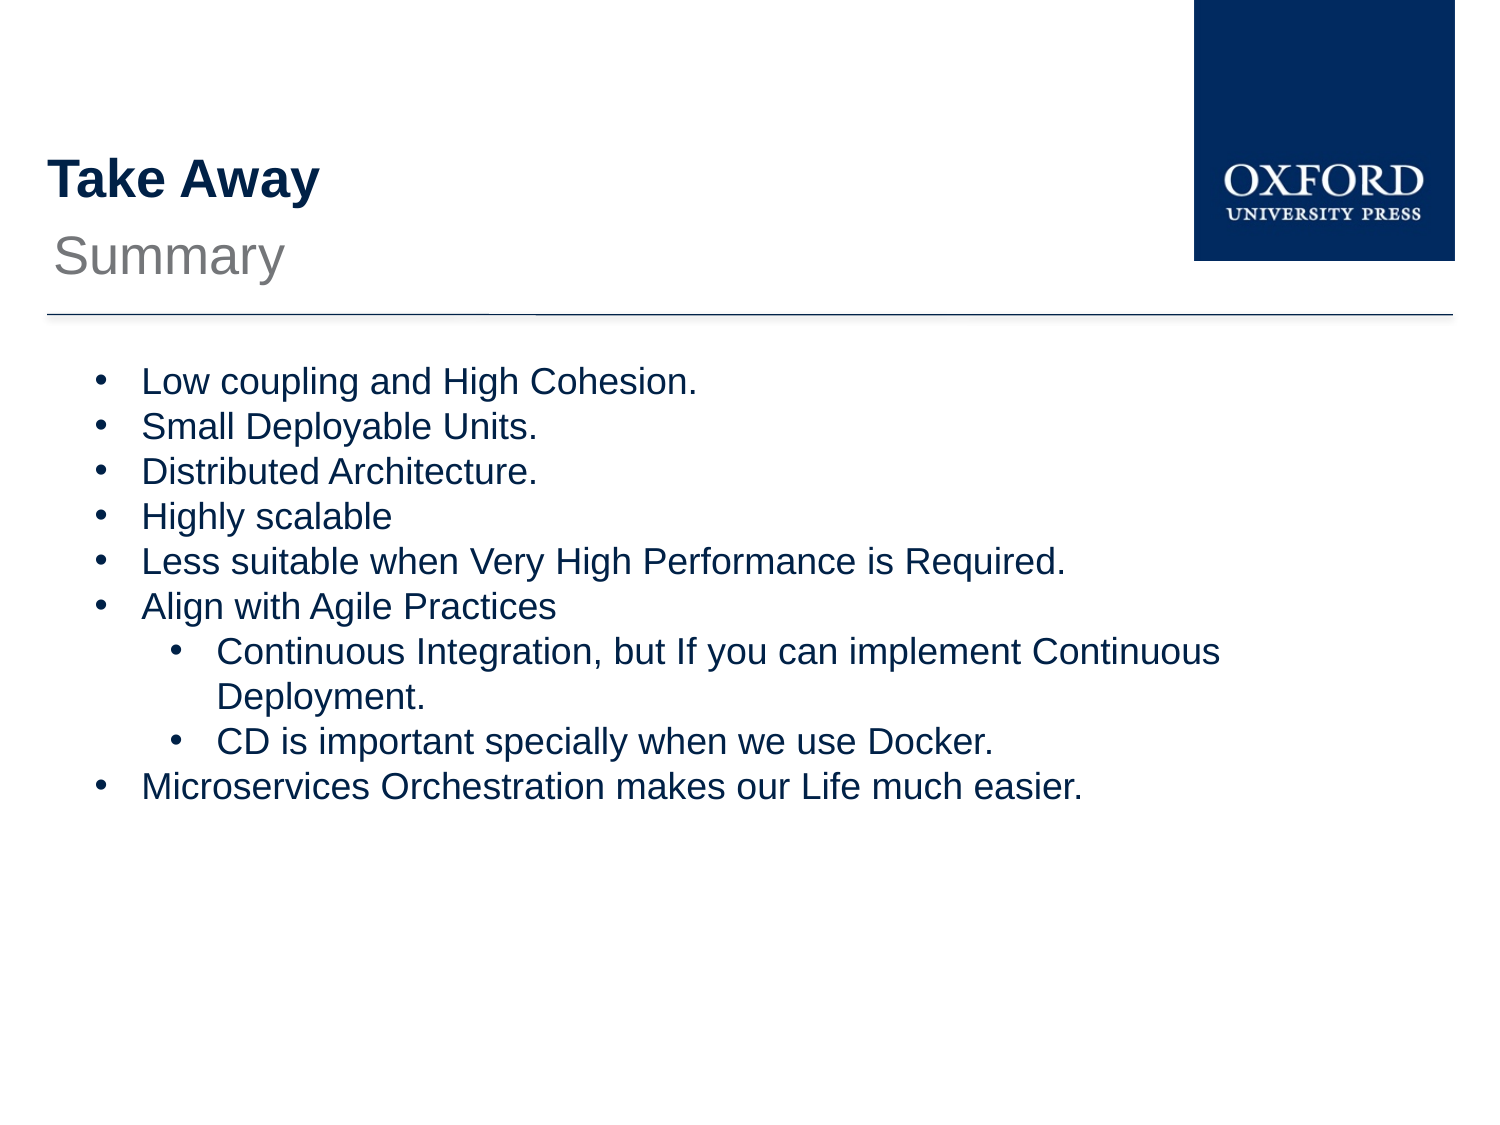

# Take Away
Summary
Low coupling and High Cohesion.
Small Deployable Units.
Distributed Architecture.
Highly scalable
Less suitable when Very High Performance is Required.
Align with Agile Practices
Continuous Integration, but If you can implement Continuous Deployment.
CD is important specially when we use Docker.
Microservices Orchestration makes our Life much easier.